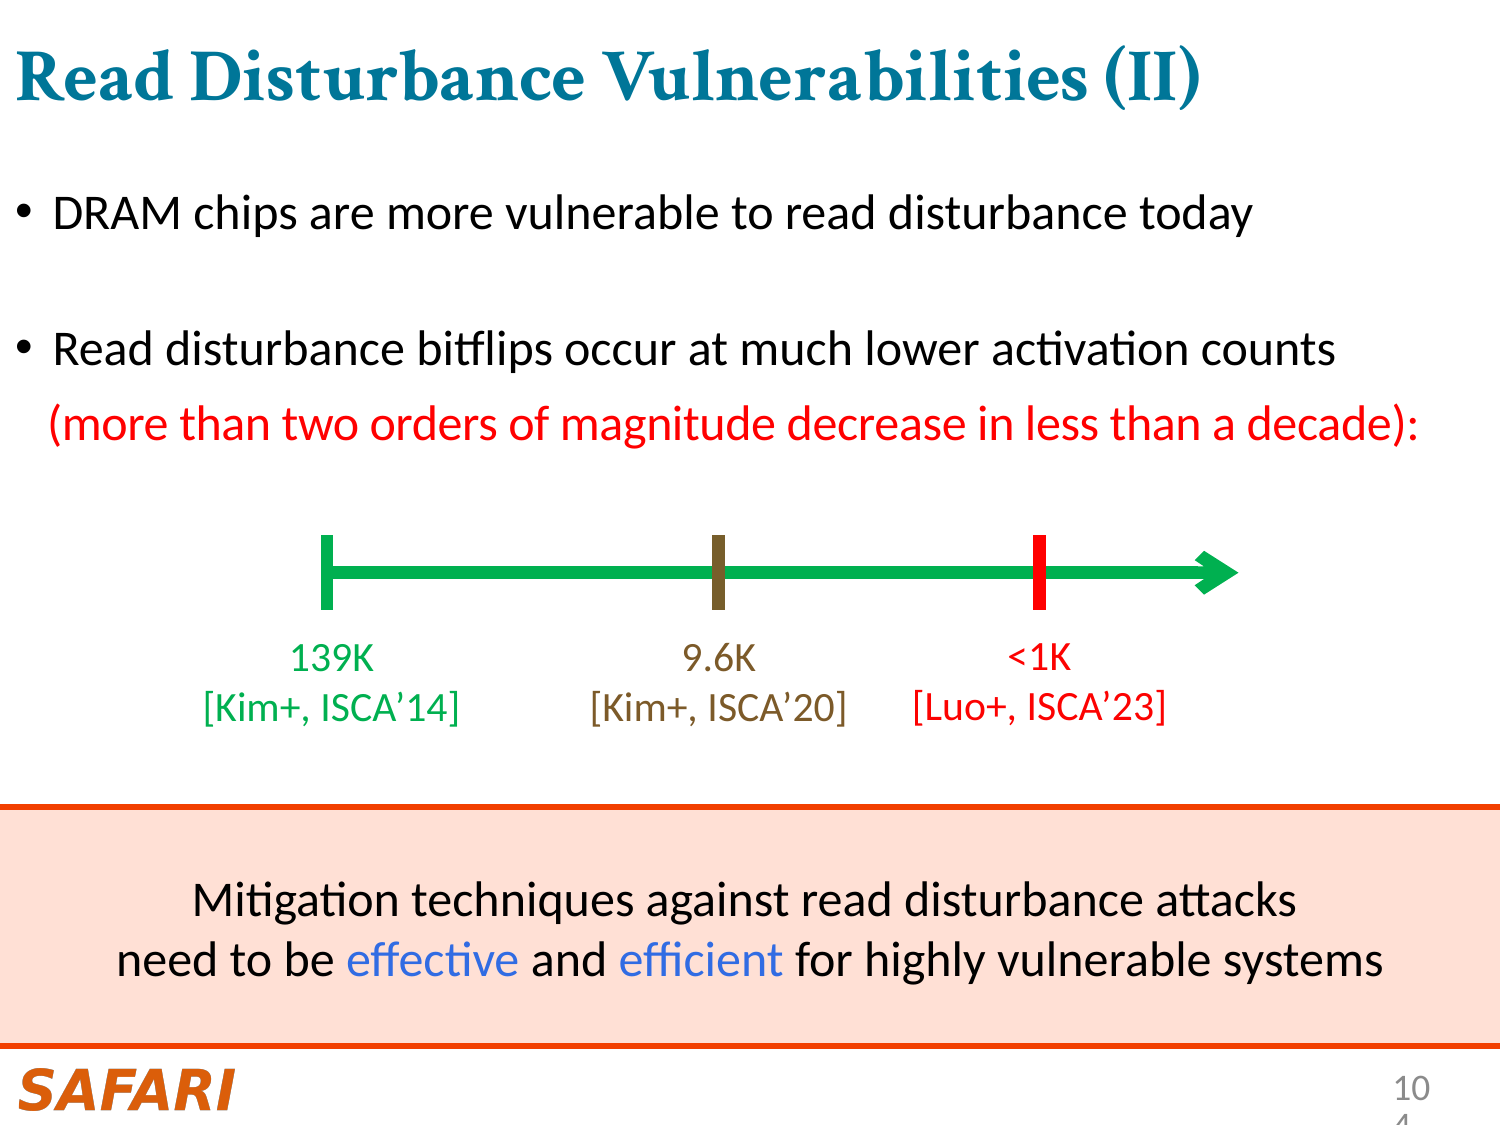

# Read Disturbance Vulnerabilities (II)
DRAM chips are more vulnerable to read disturbance today

Read disturbance bitflips occur at much lower activation counts
   (more than two orders of magnitude decrease in less than a decade):

139K
[Kim+, ISCA’14]
9.6K
[Kim+, ISCA’20]
<1K
[Luo+, ISCA’23]
Mitigation techniques against read disturbance attacks
need to be effective and efficient for highly vulnerable systems

104